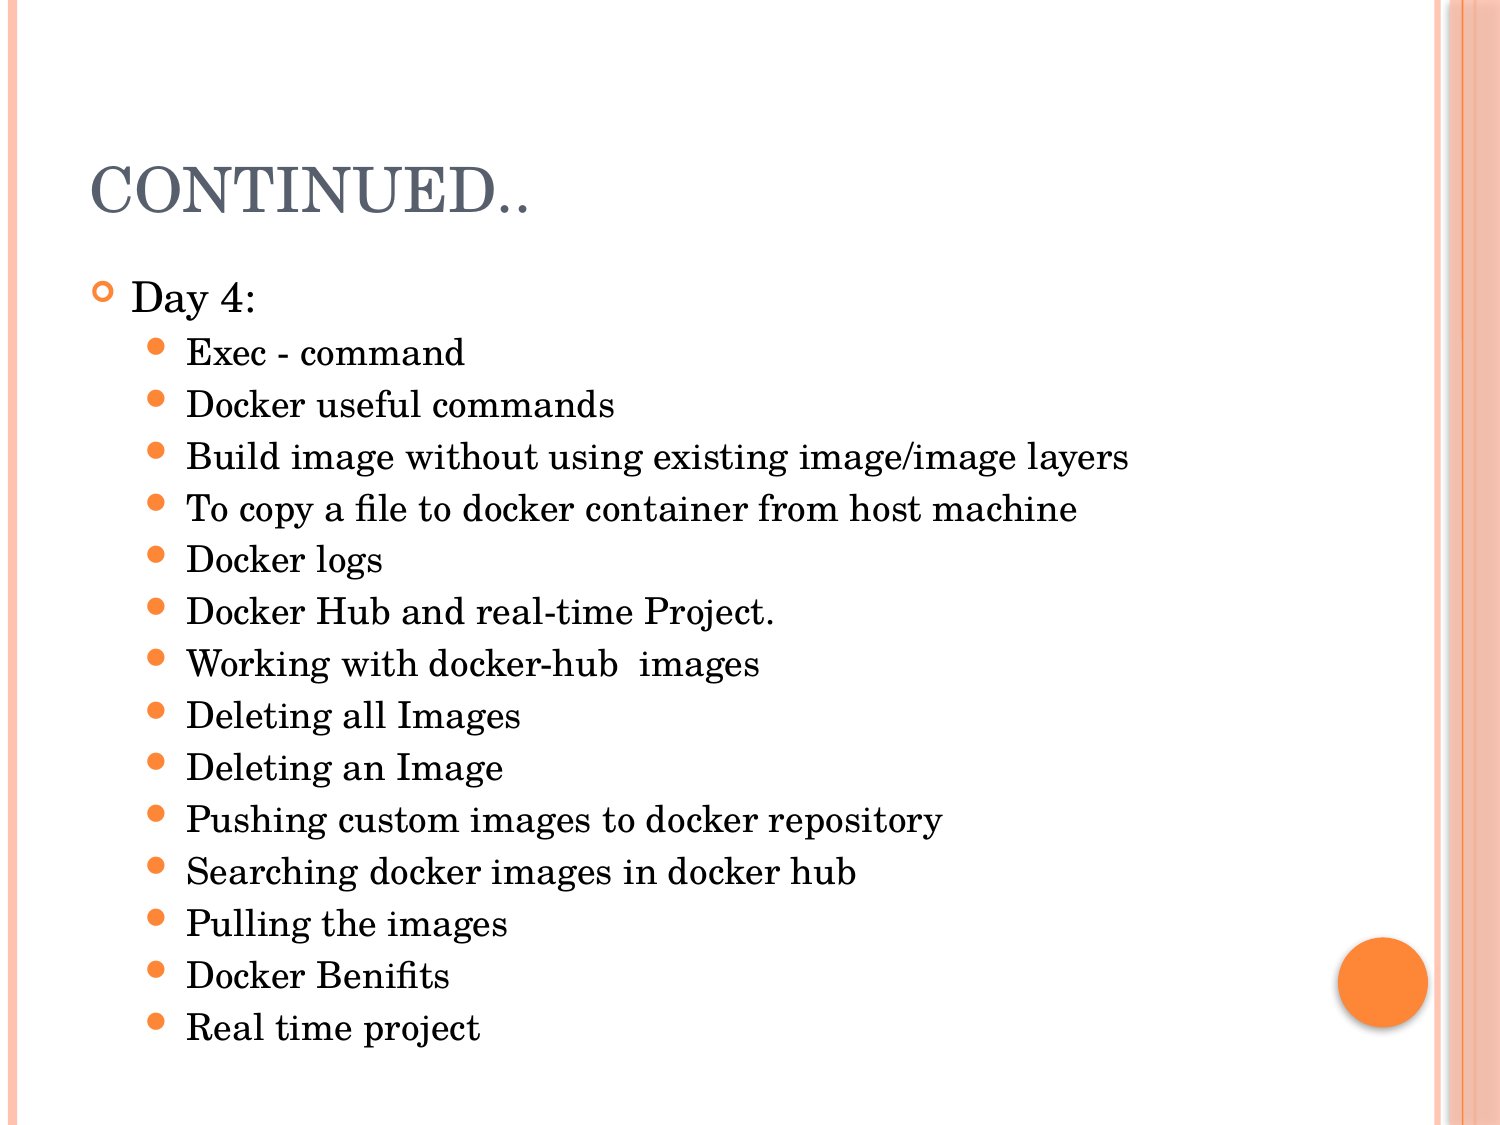

# Continued..
Day 4:
Exec - command
Docker useful commands
Build image without using existing image/image layers
To copy a file to docker container from host machine
Docker logs
Docker Hub and real-time Project.
Working with docker-hub  images
Deleting all Images
Deleting an Image
Pushing custom images to docker repository
Searching docker images in docker hub
Pulling the images
Docker Benifits
Real time project